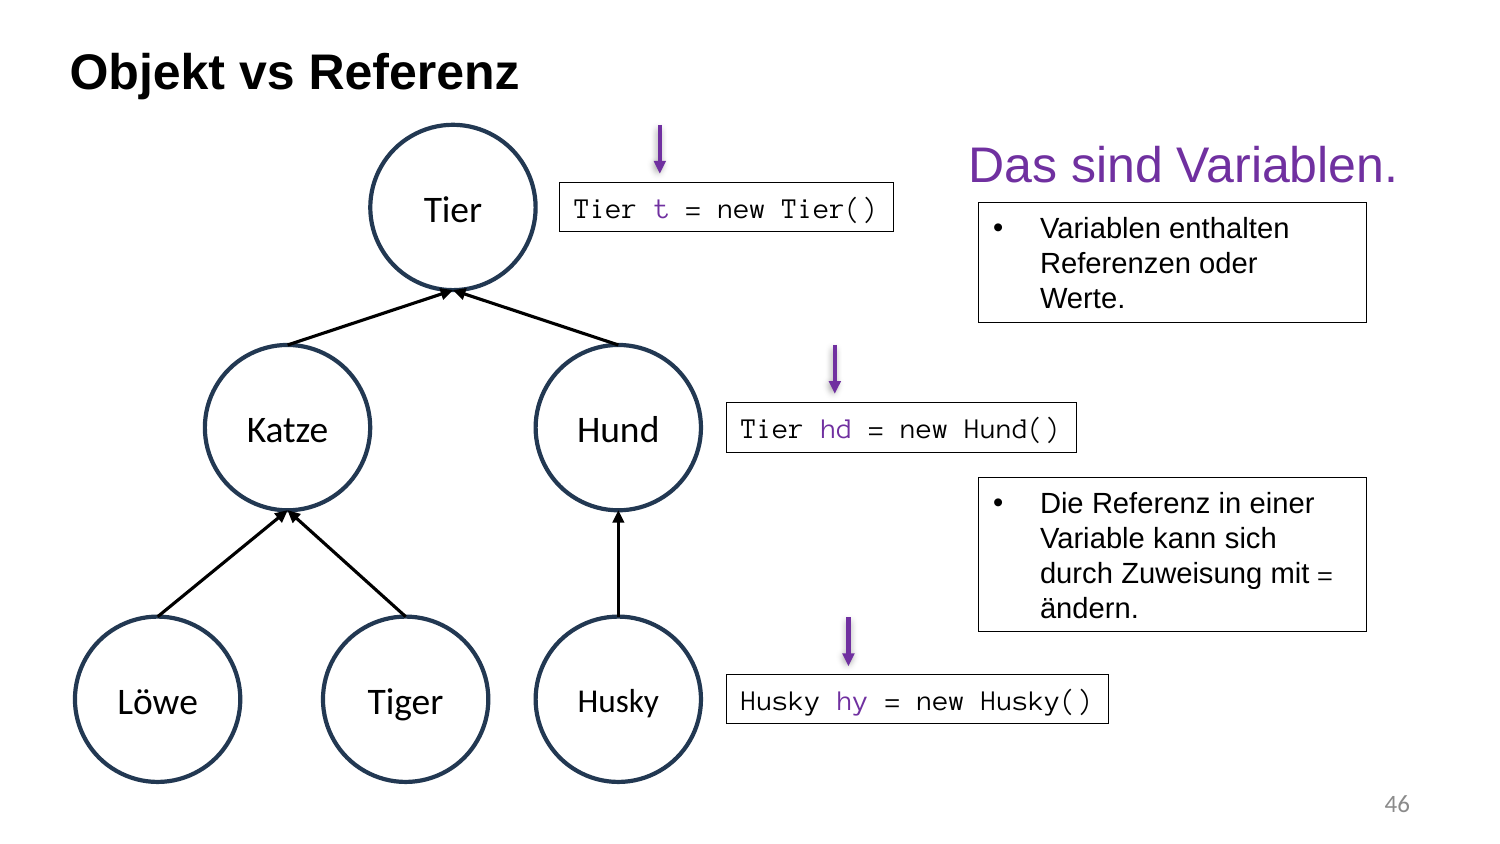

Objekt vs Referenz
Tier
Katze
Hund
Löwe
Tiger
Husky
Das sind Variablen.
Tier t = new Tier()
Variablen enthalten Referenzen oder Werte.
Tier hd = new Hund()
Die Referenz in einer Variable kann sich durch Zuweisung mit = ändern.
Husky hy = new Husky()
46